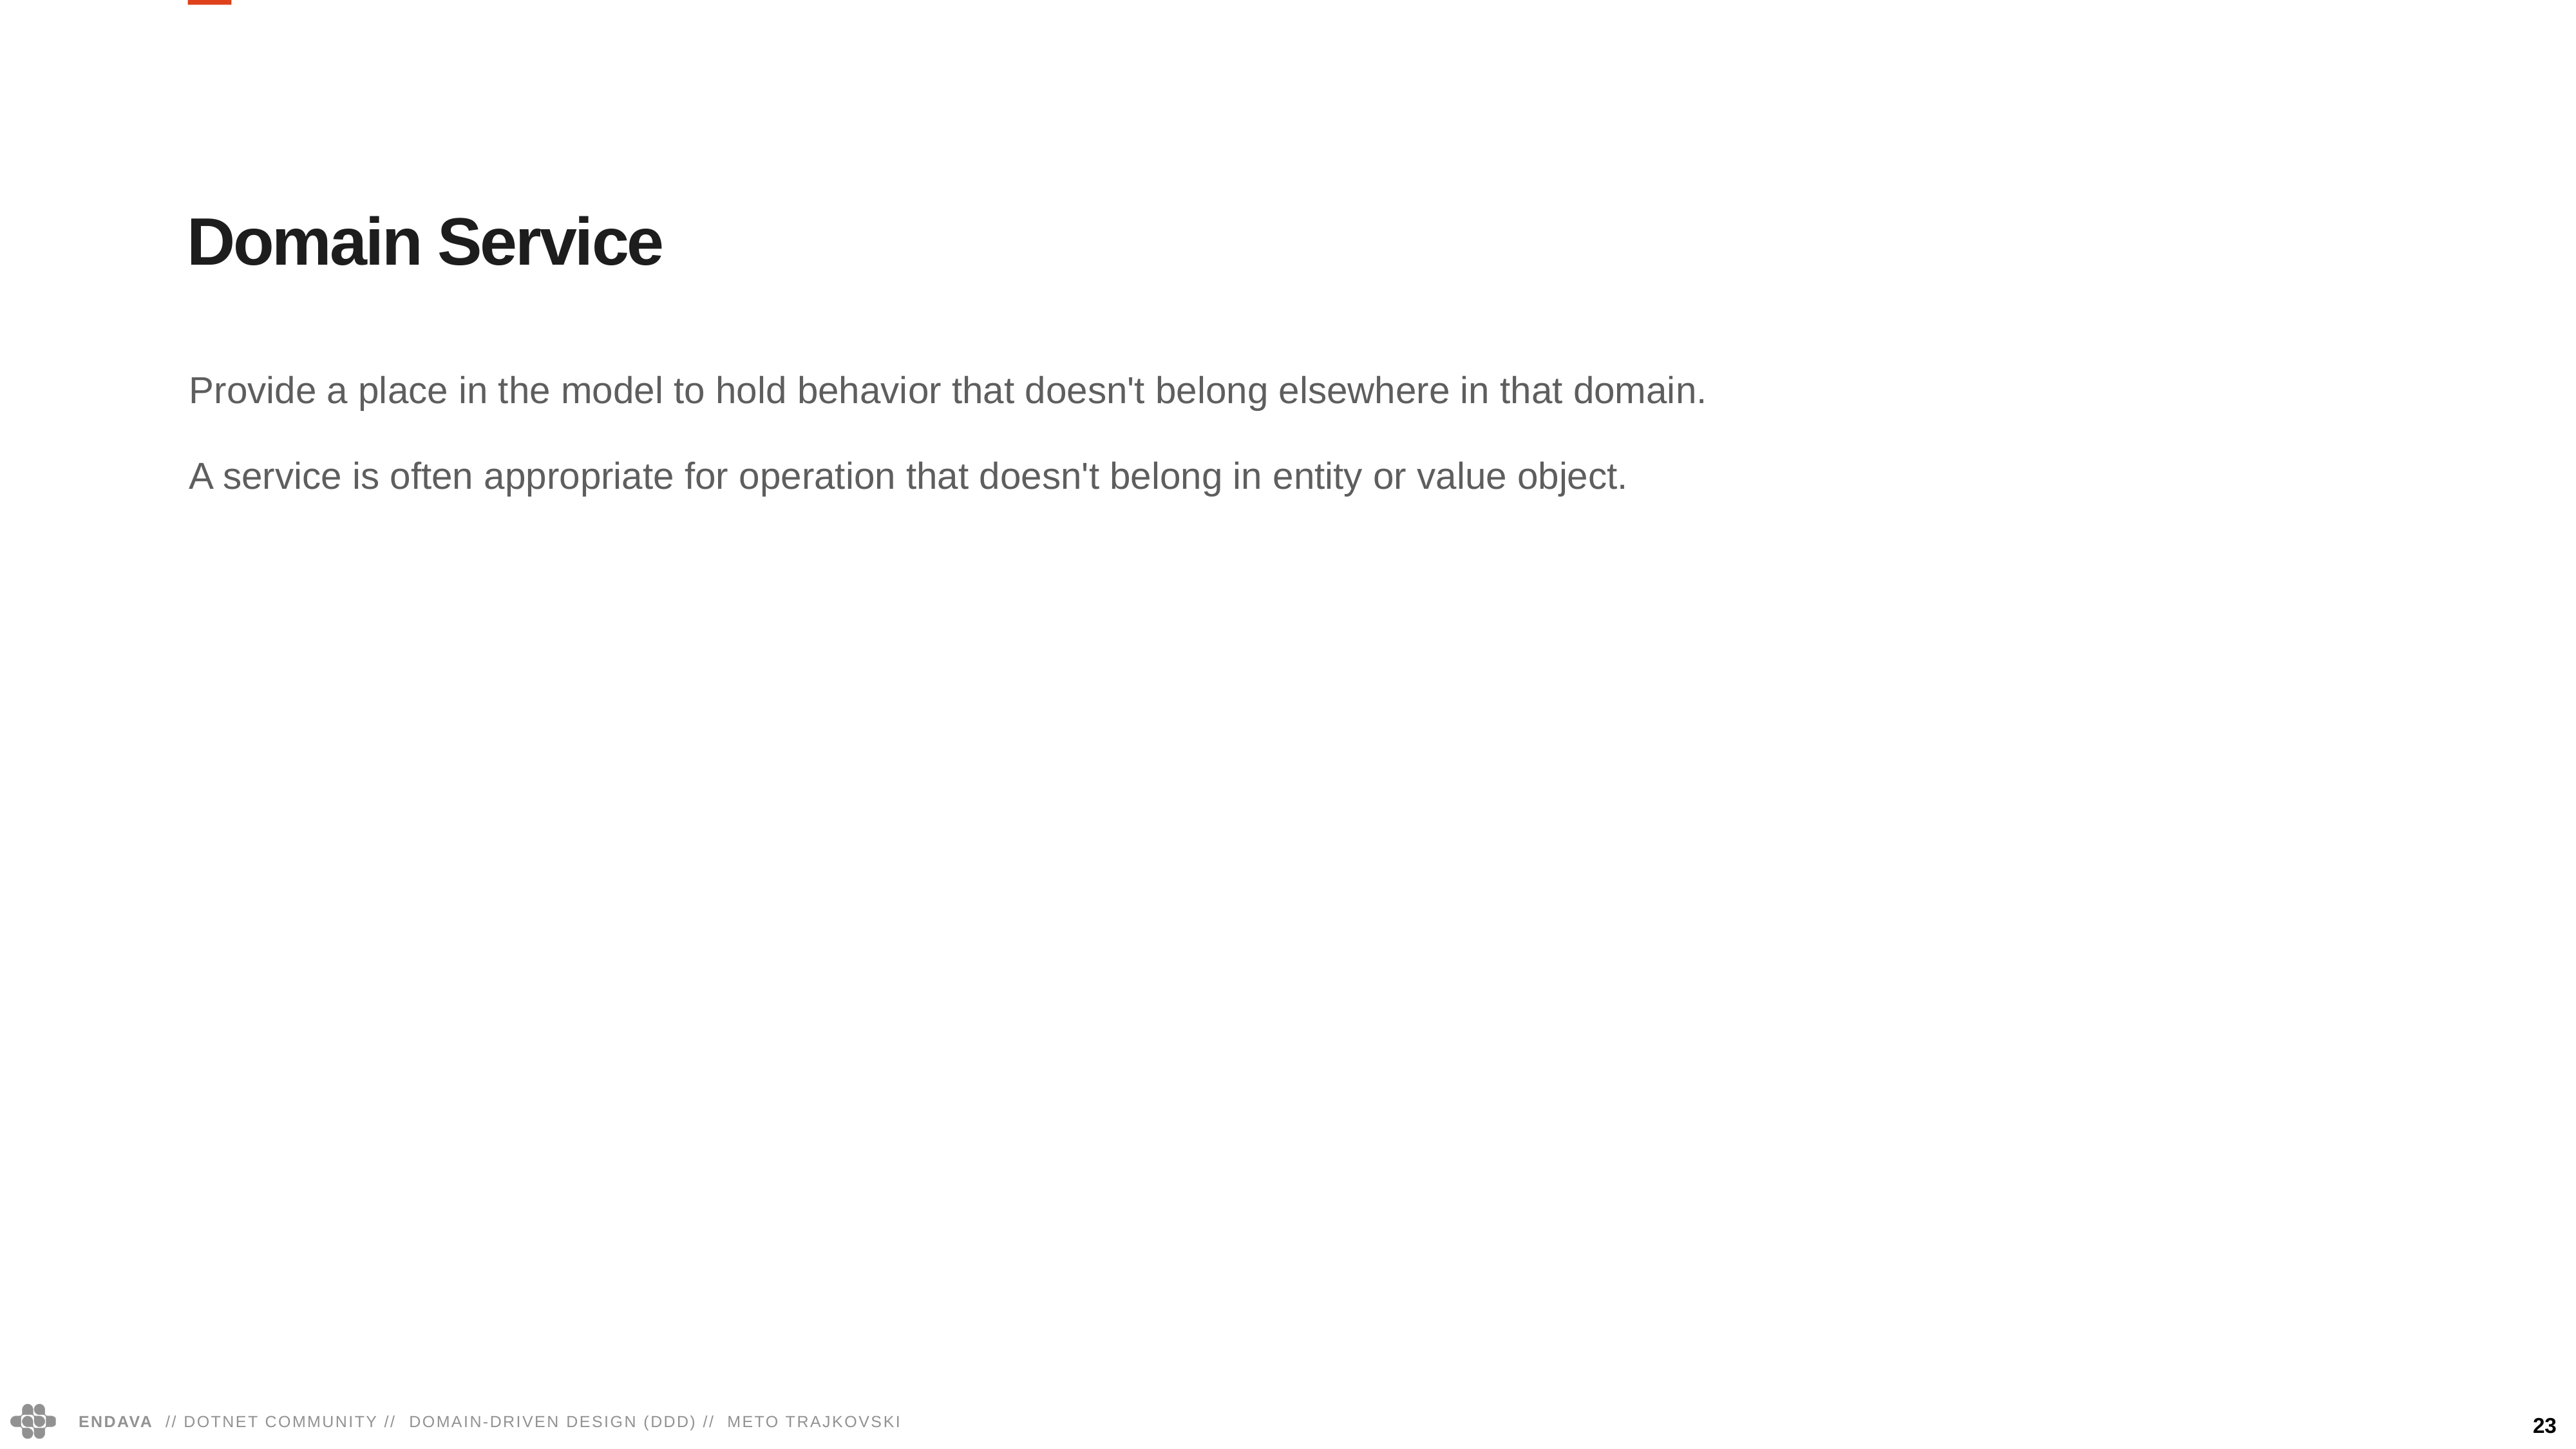

Domain Service
Provide a place in the model to hold behavior that doesn't belong elsewhere in that domain.
A service is often appropriate for operation that doesn't belong in entity or value object.
23